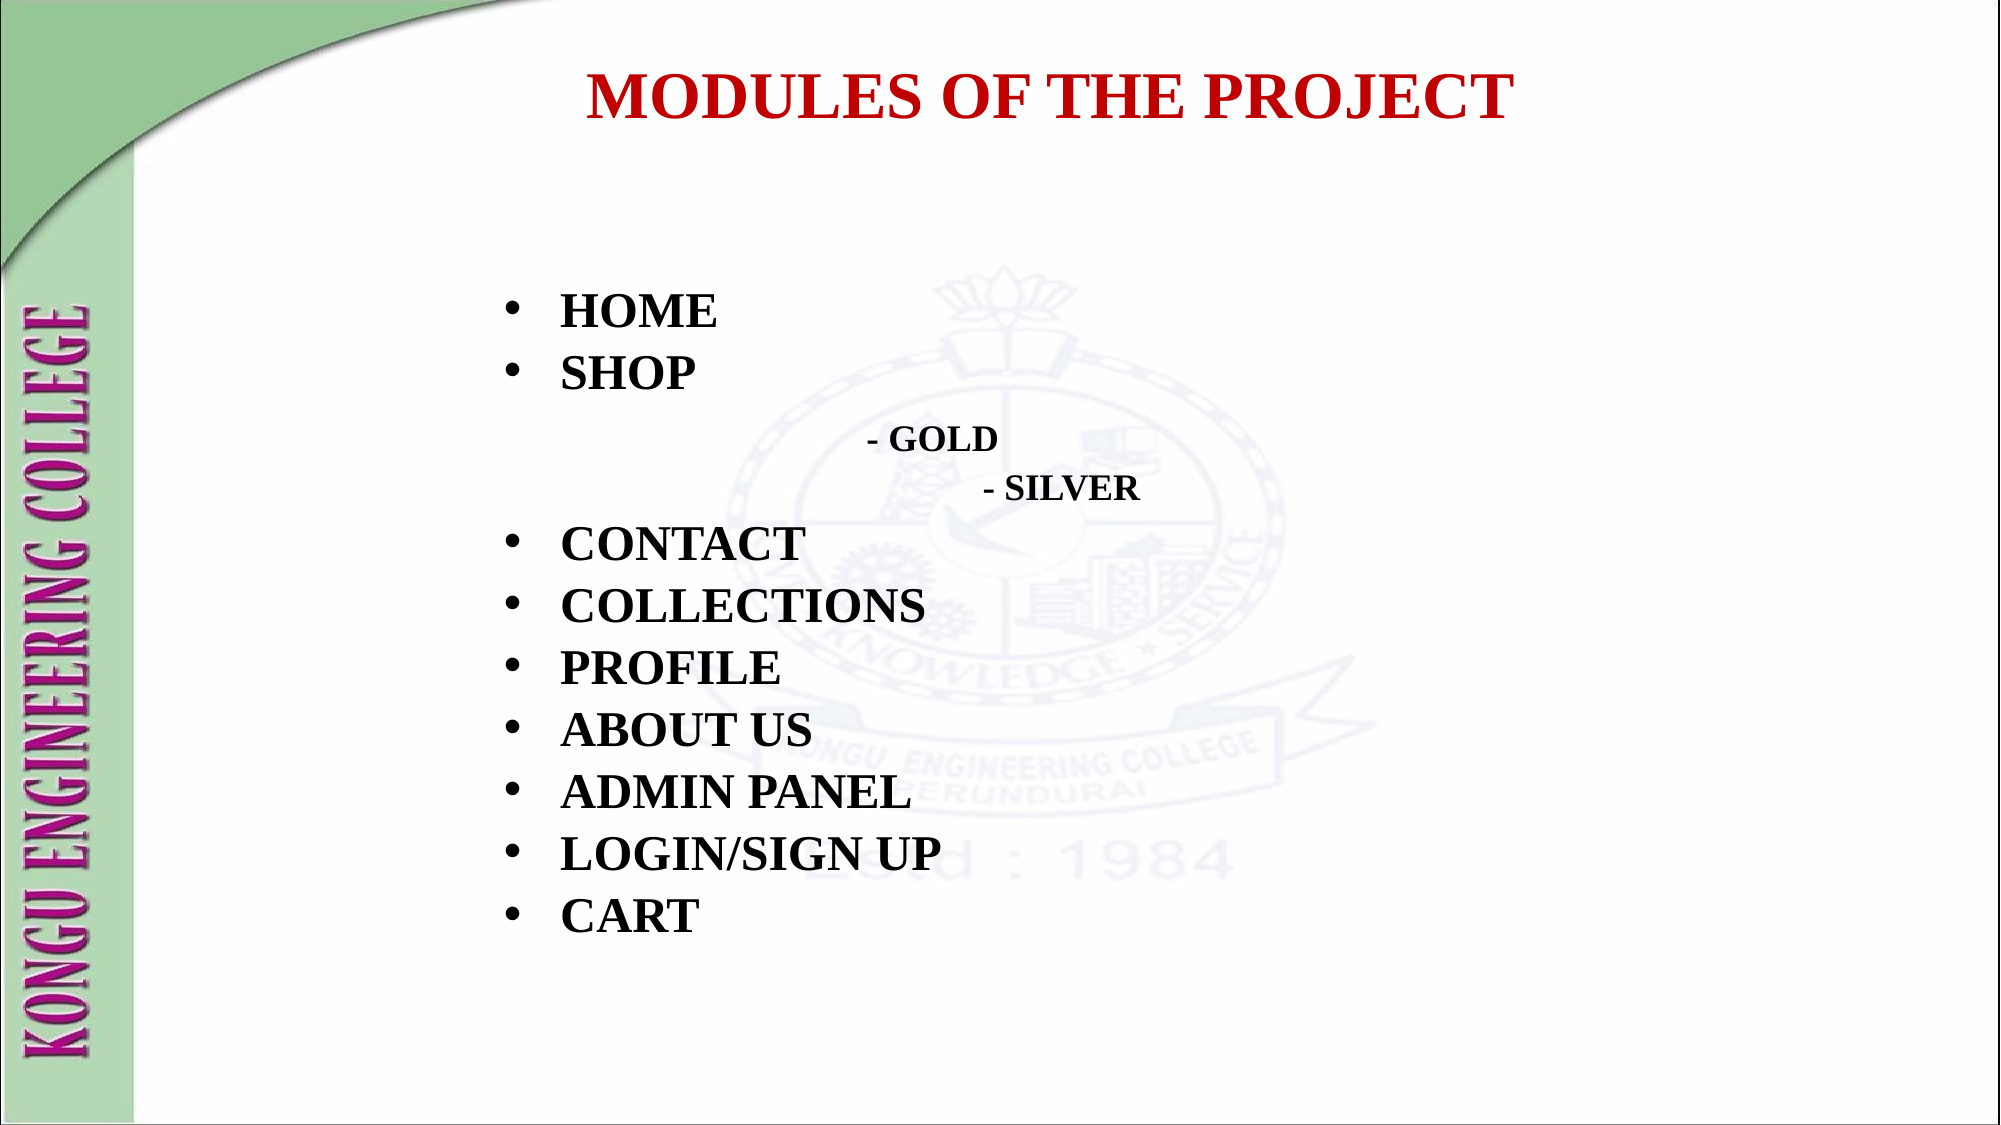

# MODULES OF THE PROJECT
HOME
SHOP
                             - GOLD
			   - SILVER
CONTACT
COLLECTIONS
PROFILE
ABOUT US
ADMIN PANEL
LOGIN/SIGN UP
CART